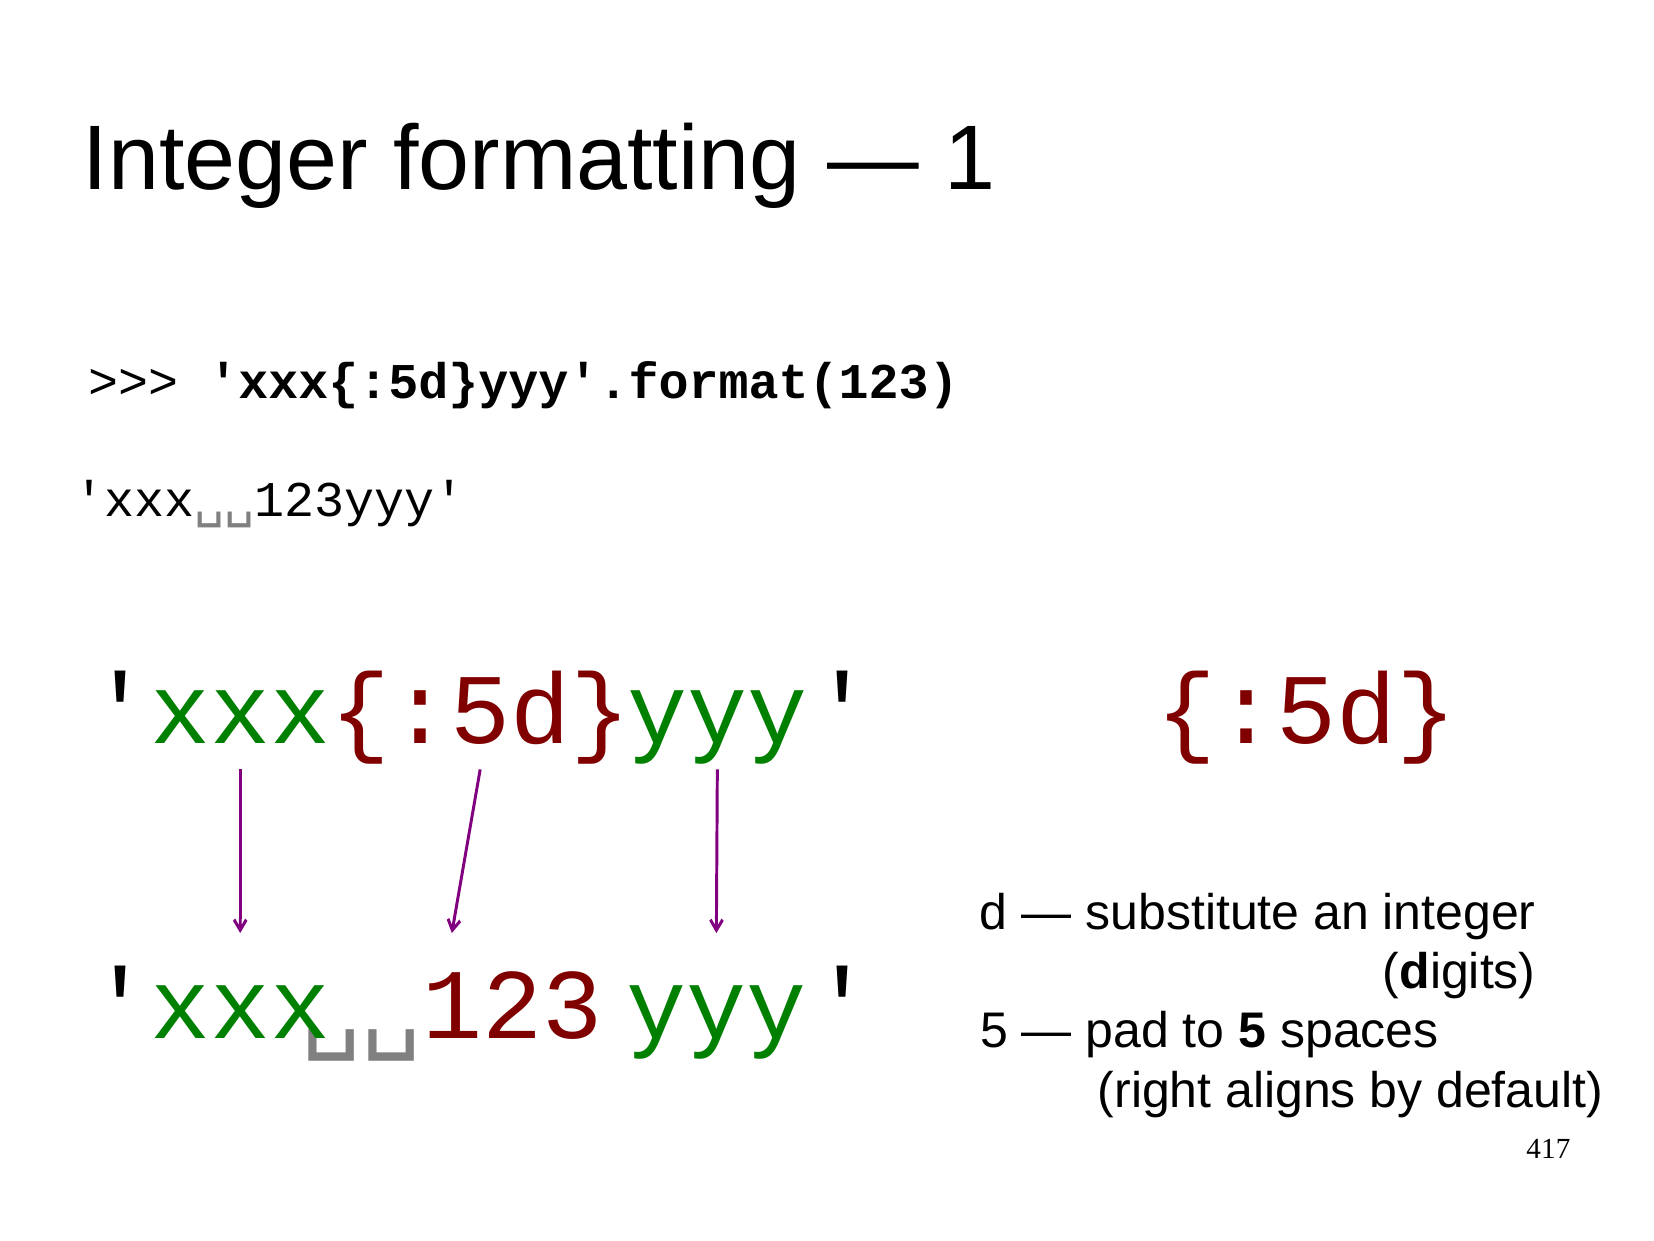

Integer formatting ― 1
>>>
'xxx{:5d}yyy'.format(123)
'xxx␣␣123yyy'
'
xxx
{:5d}
yyy
'
{:5d}
d ― substitute an integer
'
xxx
␣␣123
yyy
'
(digits)
5 ― pad to 5 spaces
(right aligns by default)
417